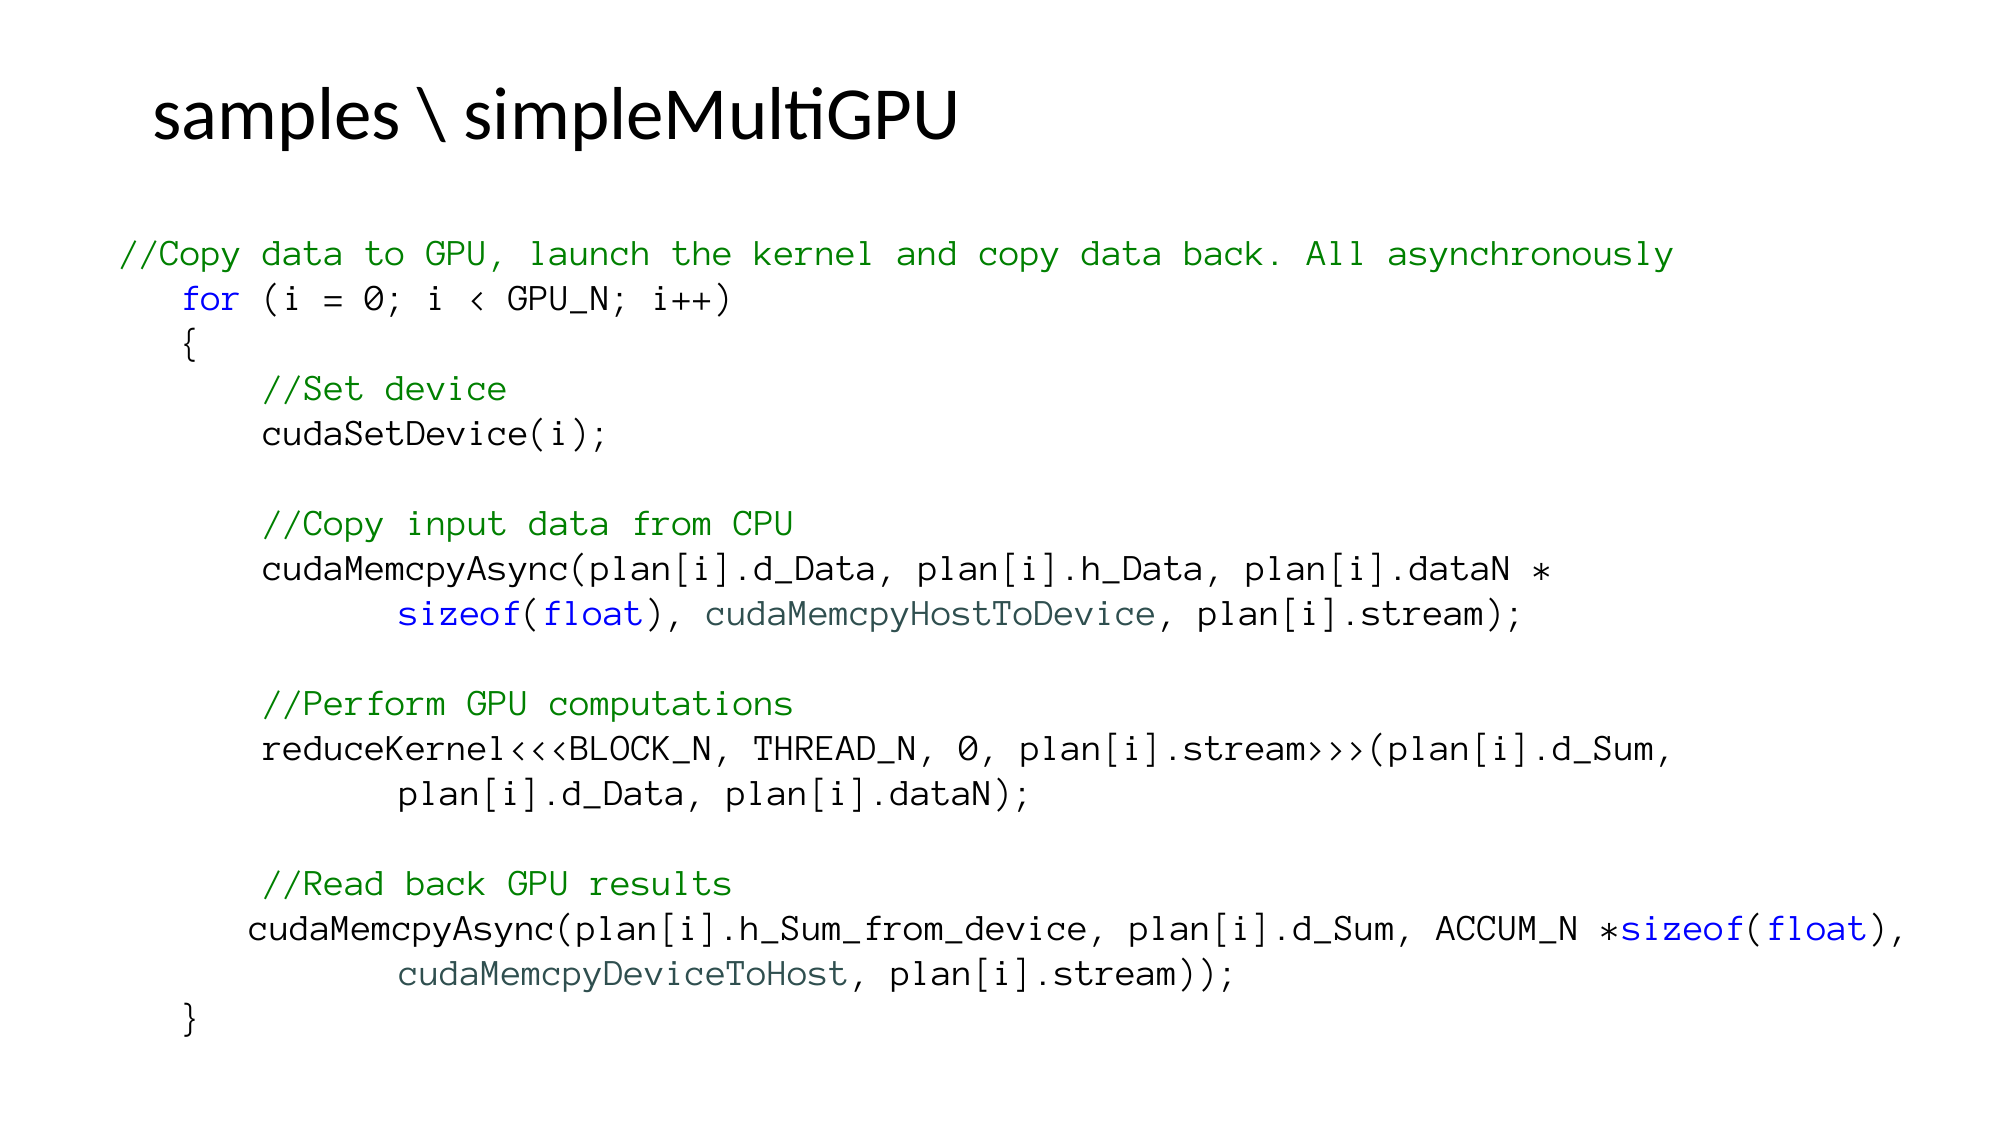

# samples \ simpleMultiGPU
 //Copy data to GPU, launch the kernel and copy data back. All asynchronously
    for (i = 0; i < GPU_N; i++)
    {
        //Set device
        cudaSetDevice(i);

        //Copy input data from CPU
        cudaMemcpyAsync(plan[i].d_Data, plan[i].h_Data, plan[i].dataN * 					sizeof(float), cudaMemcpyHostToDevice, plan[i].stream);

        //Perform GPU computations
        reduceKernel<<<BLOCK_N, THREAD_N, 0, plan[i].stream>>>(plan[i].d_Sum, 				plan[i].d_Data, plan[i].dataN);

        //Read back GPU results
	cudaMemcpyAsync(plan[i].h_Sum_from_device, plan[i].d_Sum, ACCUM_N *sizeof(float), 		cudaMemcpyDeviceToHost, plan[i].stream));
    }